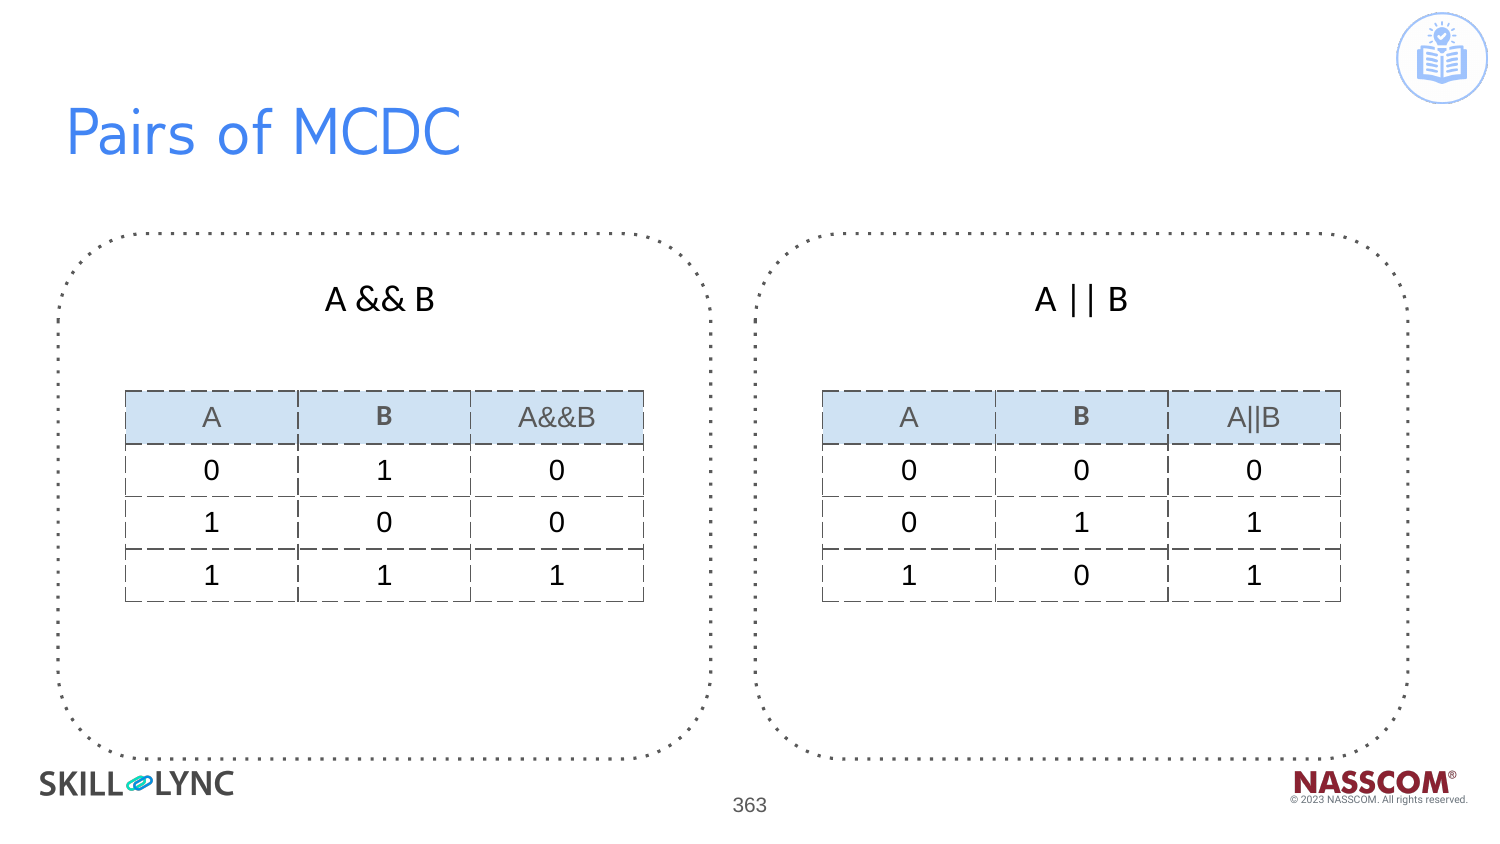

# Pairs of MCDC
A && B
A || B
| A | B | A&&B |
| --- | --- | --- |
| 0 | 1 | 0 |
| 1 | 0 | 0 |
| 1 | 1 | 1 |
| A | B | A||B |
| --- | --- | --- |
| 0 | 0 | 0 |
| 0 | 1 | 1 |
| 1 | 0 | 1 |
363